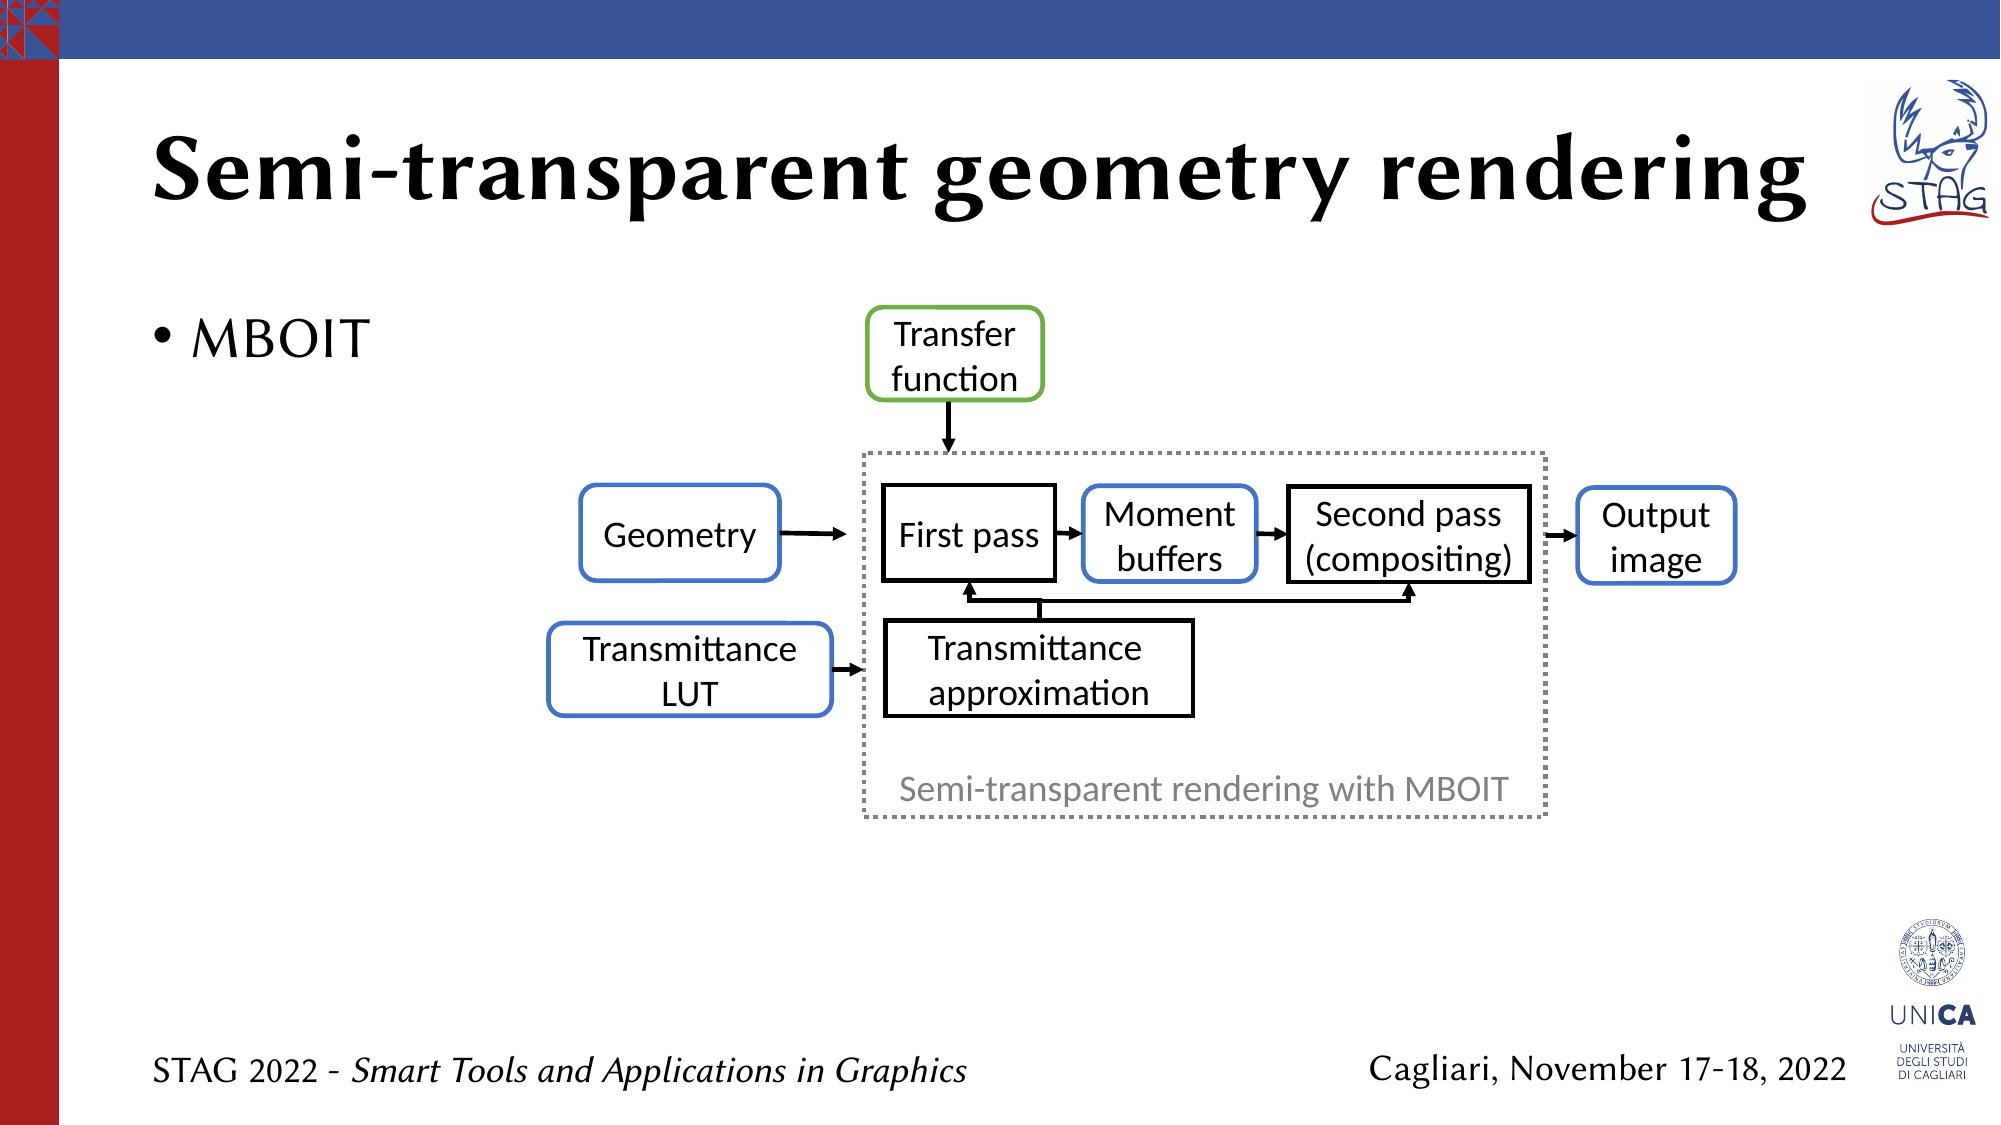

# Semi-transparent geometry rendering
MBOIT
Transfer function

Geometry
First pass
Moment buffers
Second pass (compositing)
Output image

Transmittance
approximation
Transmittance LUT

Semi-transparent rendering with MBOIT